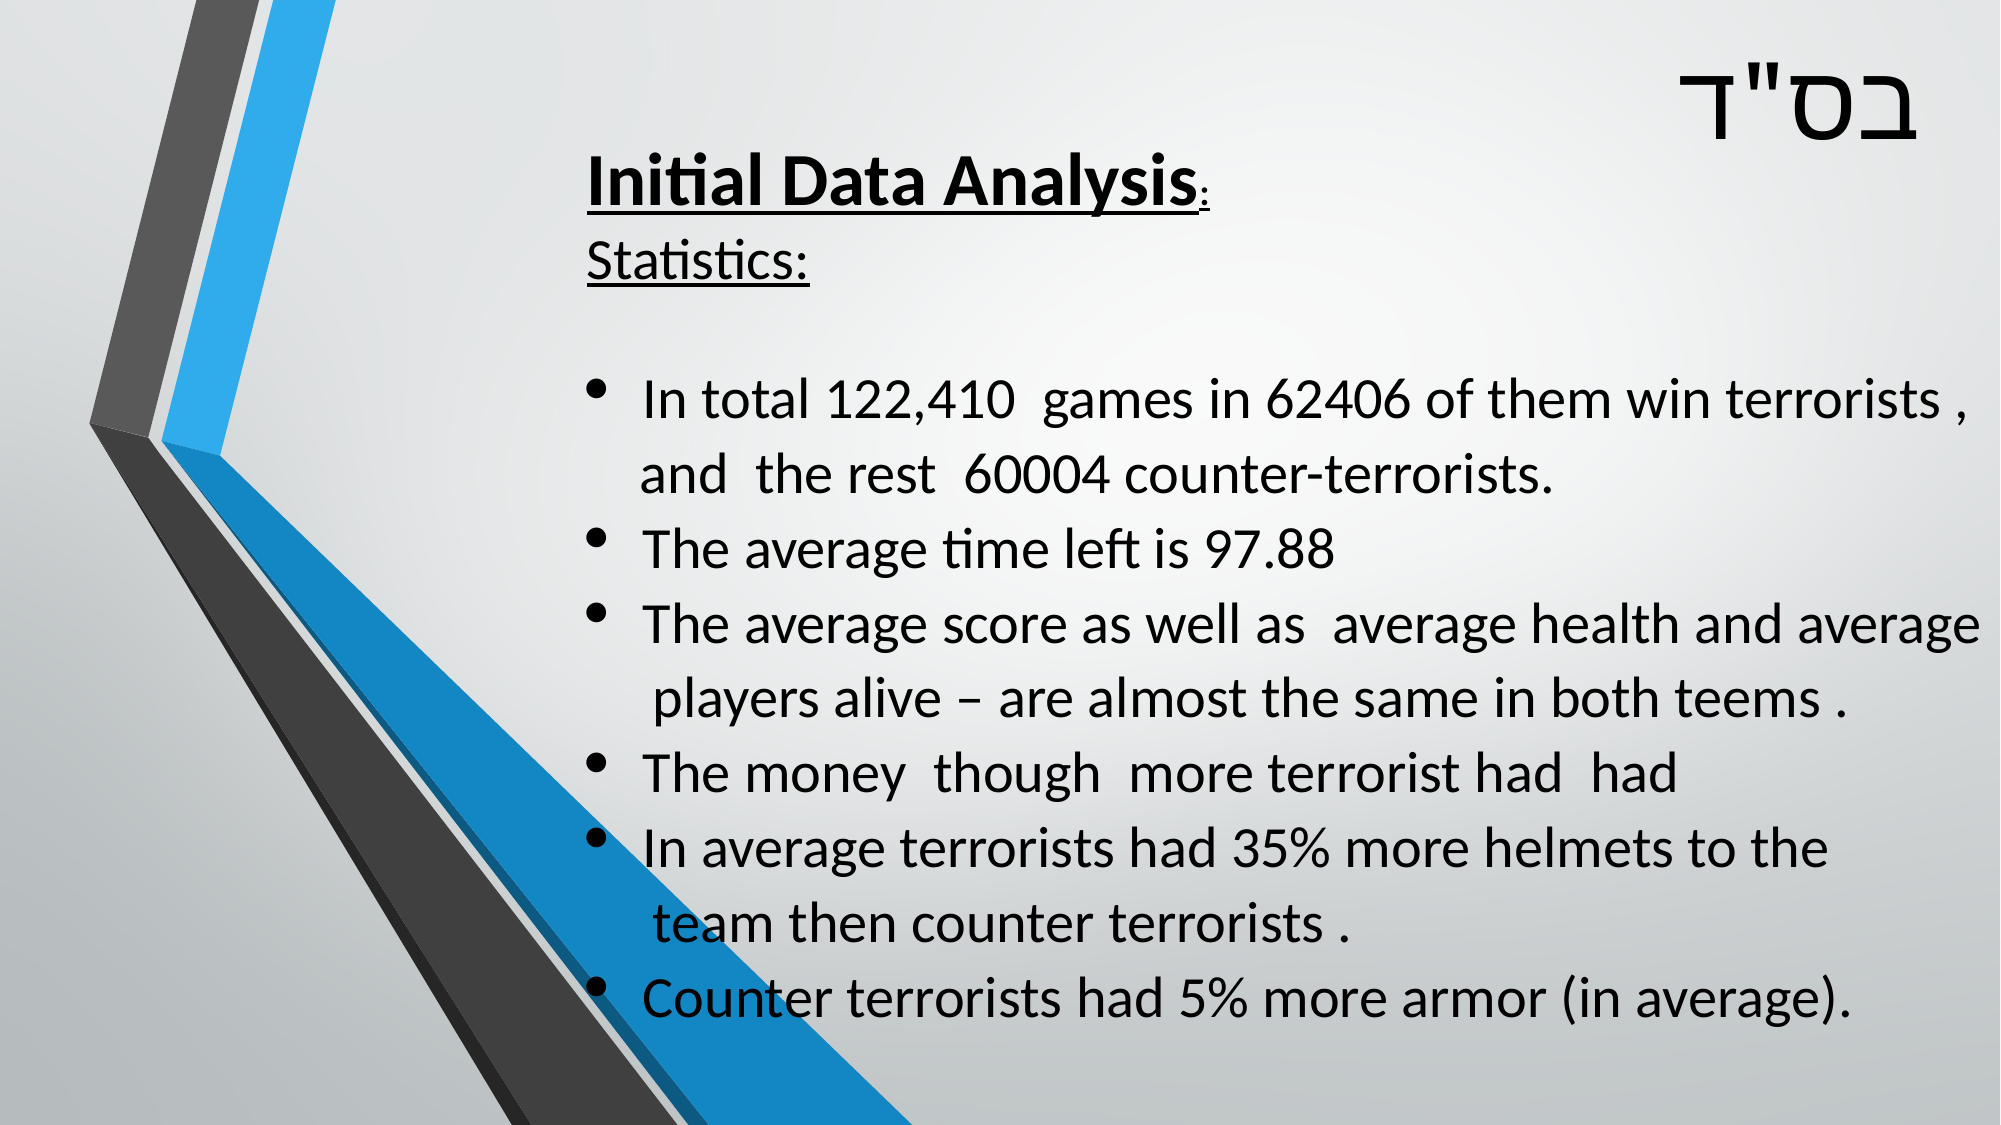

# בס"ד
Initial Data Analysis:
Statistics:

In total 122,410  games in 62406 of them win terrorists ,
    and  the rest  60004 counter-terrorists.
The average time left is 97.88
The average score as well as  average health and average
     players alive – are almost the same in both teems .
The money  though  more terrorist had  had
In average terrorists had 35% more helmets to the
     team then counter terrorists .
Counter terrorists had 5% more armor (in average).